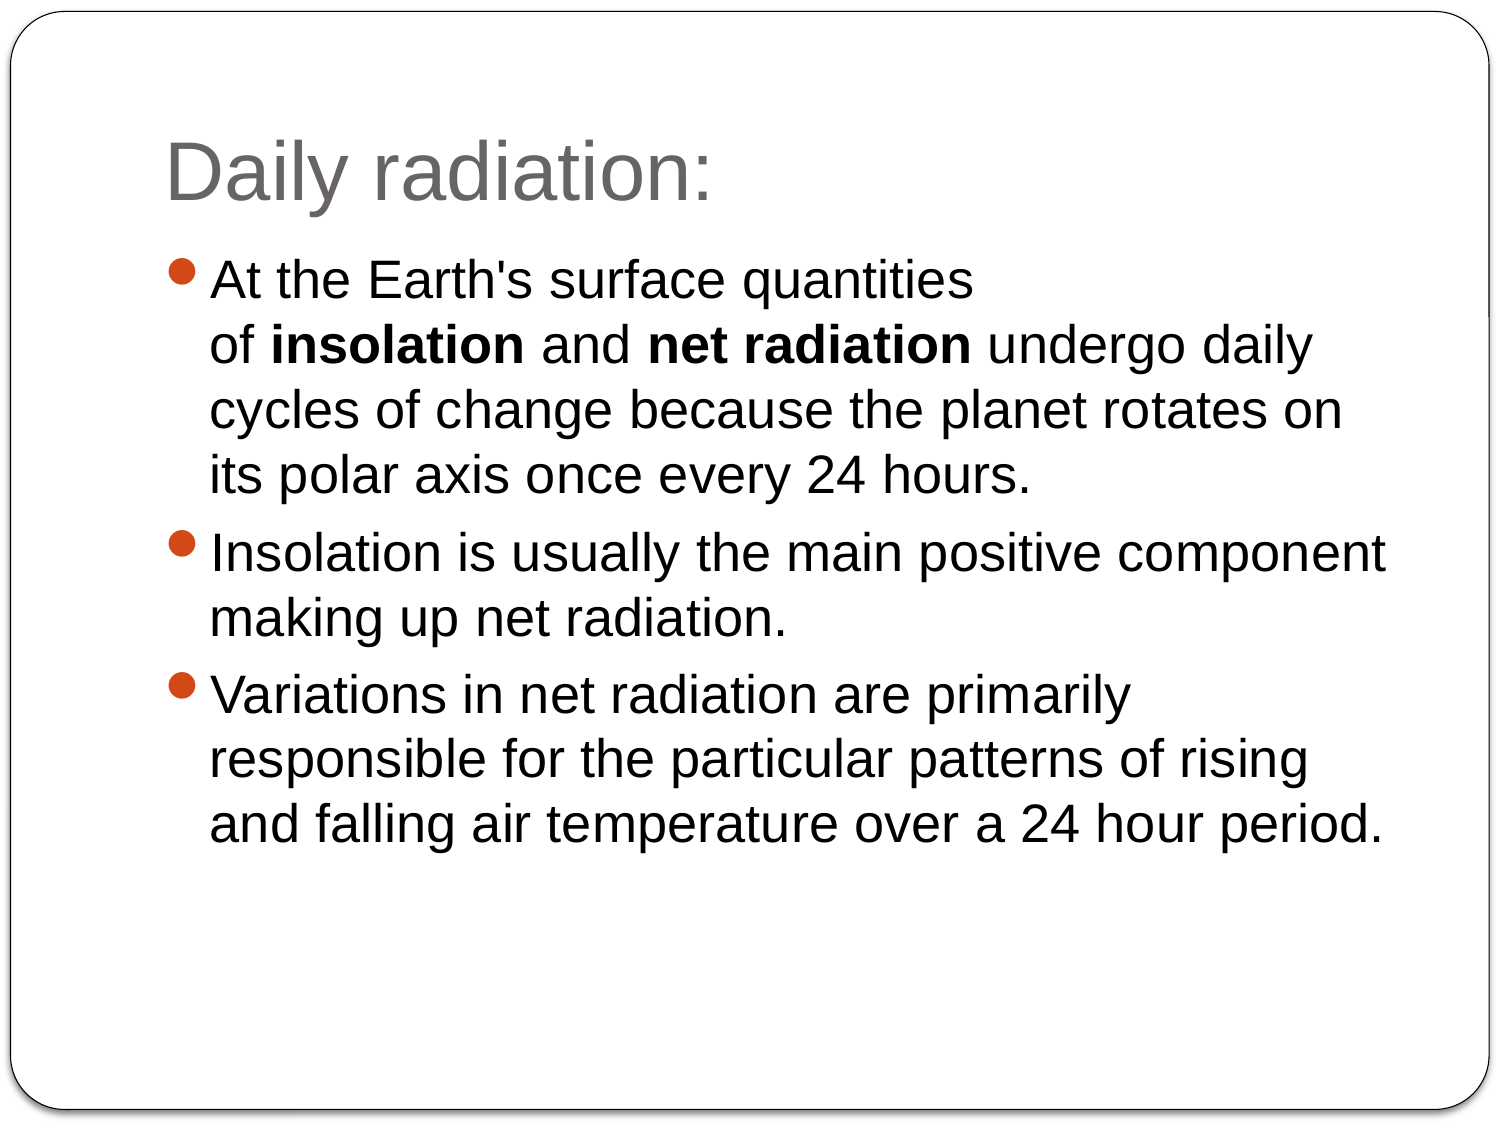

# Daily radiation:
At the Earth's surface quantities of insolation and net radiation undergo daily cycles of change because the planet rotates on its polar axis once every 24 hours.
Insolation is usually the main positive component making up net radiation.
Variations in net radiation are primarily responsible for the particular patterns of rising and falling air temperature over a 24 hour period.